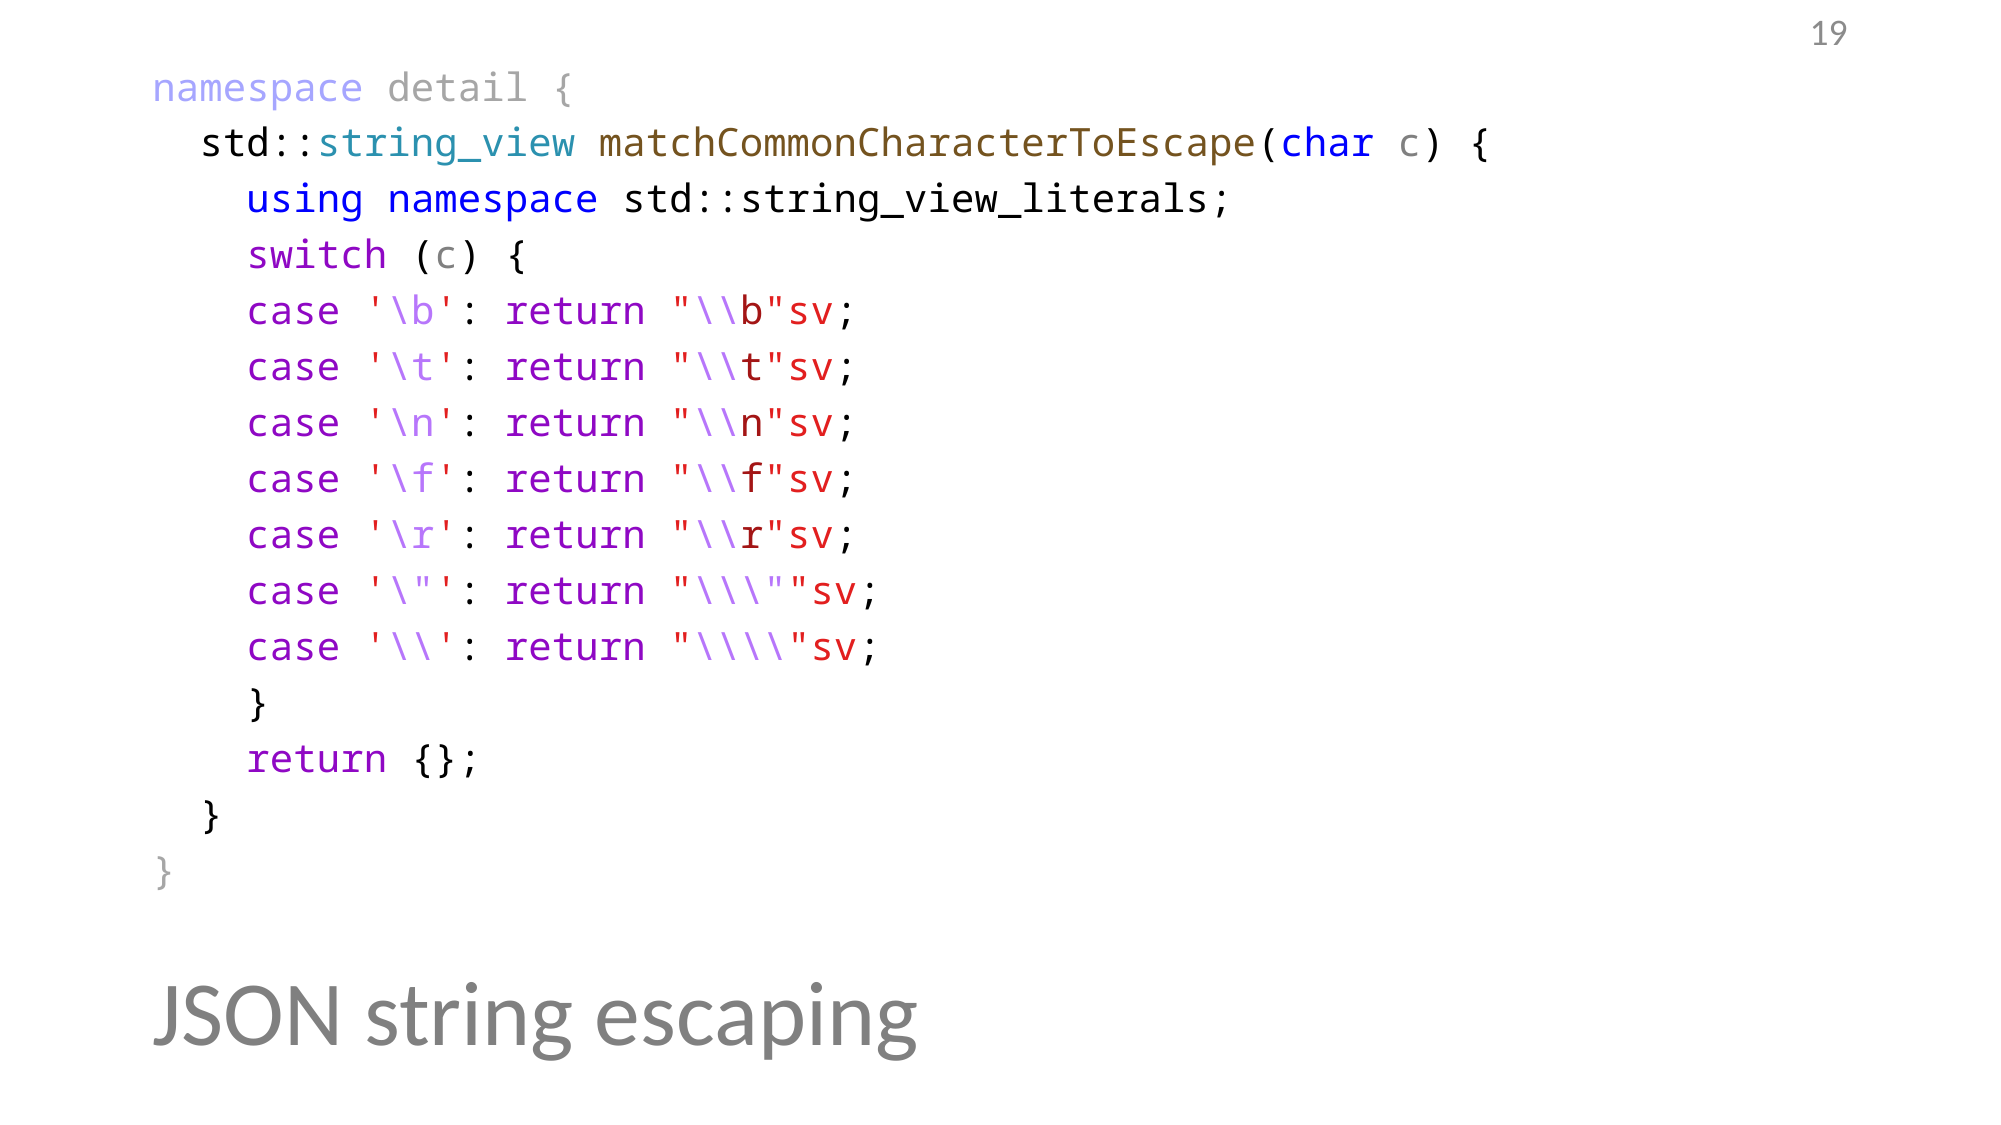

19
namespace detail {
  std::string_view matchCommonCharacterToEscape(char c) {
    using namespace std::string_view_literals;
    switch (c) {
    case '\b': return "\\b"sv;
    case '\t': return "\\t"sv;
    case '\n': return "\\n"sv;
    case '\f': return "\\f"sv;
    case '\r': return "\\r"sv;
    case '\"': return "\\\""sv;
    case '\\': return "\\\\"sv;
    }
    return {};
  }
}
# JSON string escaping